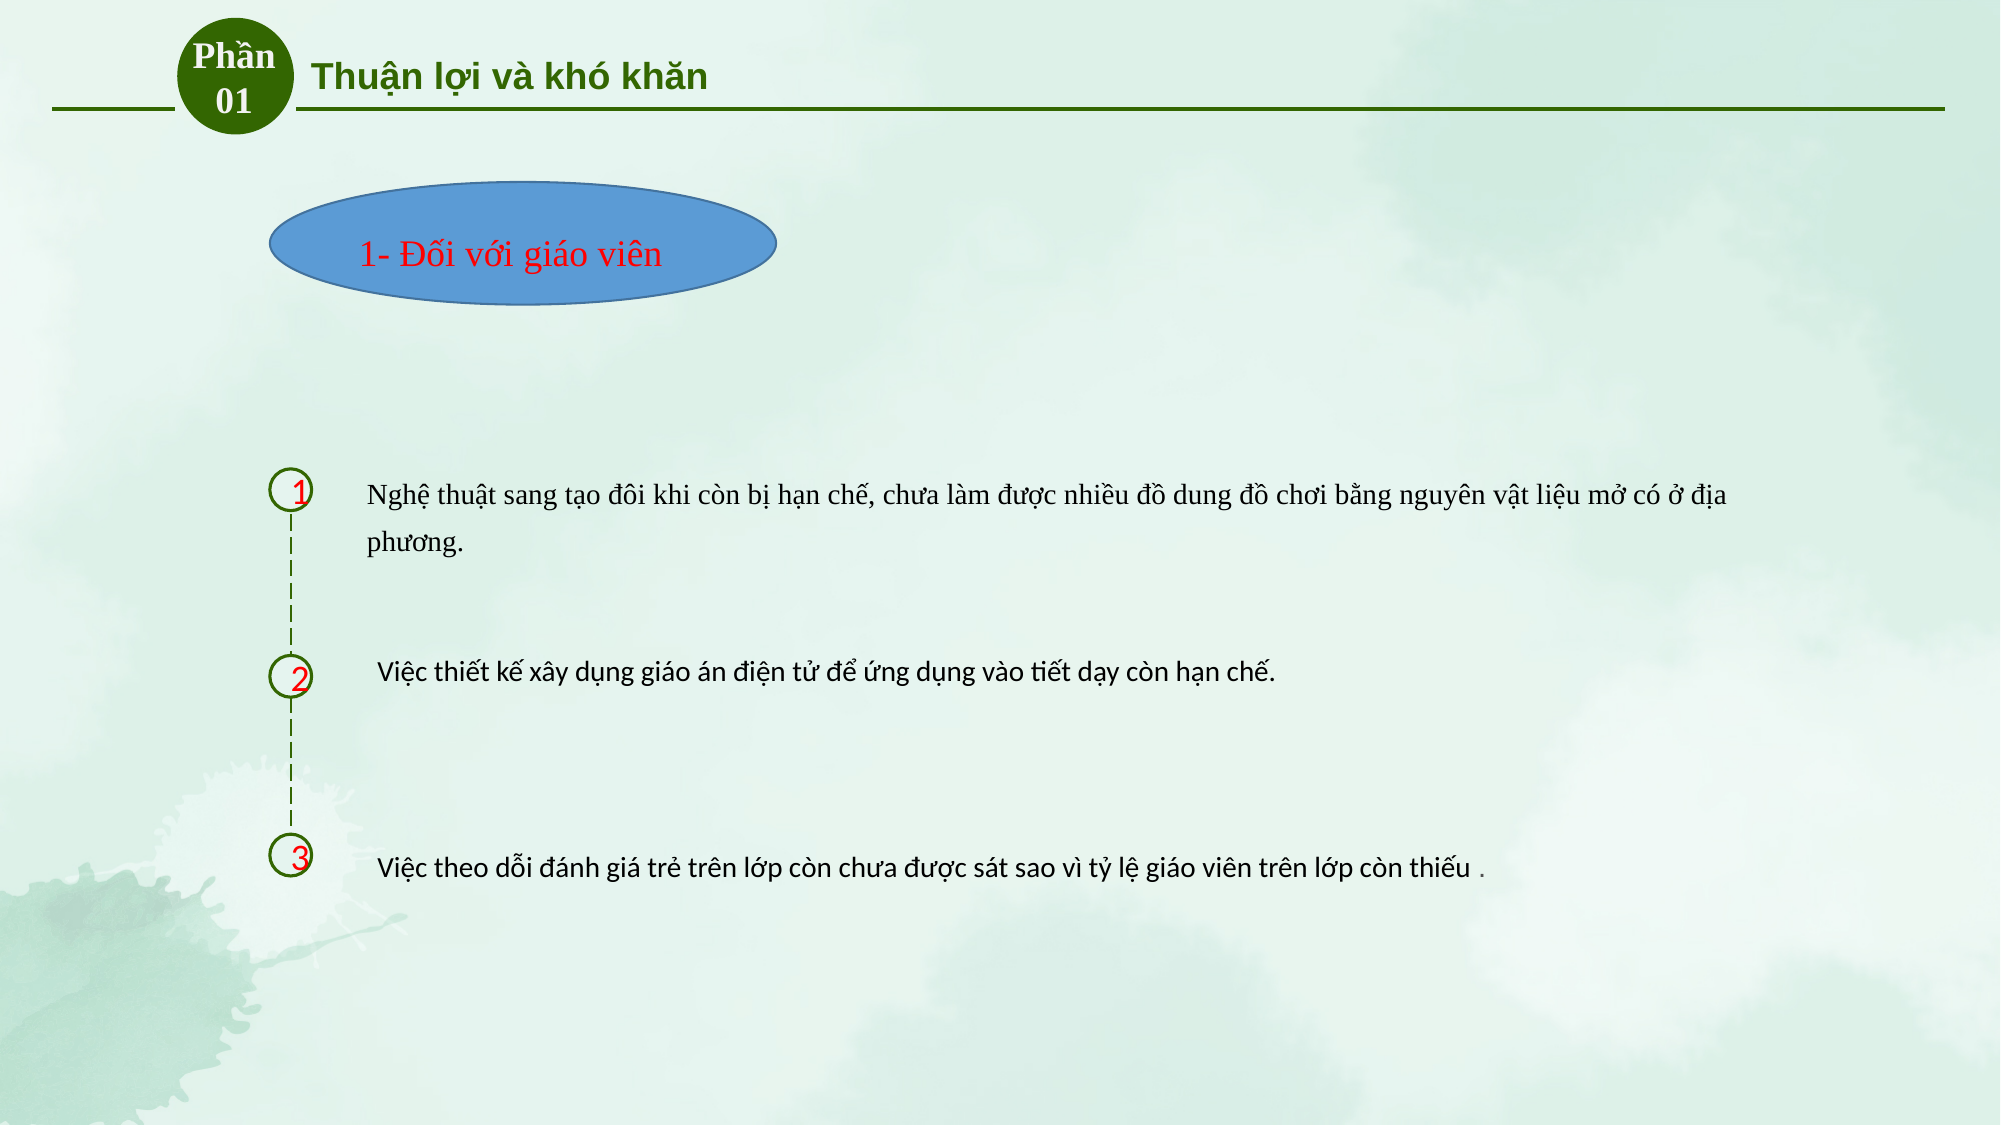

Phần 01
Thuận lợi và khó khăn
1
1- Đối với giáo viên
1
Nghệ thuật sang tạo đôi khi còn bị hạn chế, chưa làm được nhiều đồ dung đồ chơi bằng nguyên vật liệu mở có ở địa phương.
Nghệ thuật sang tạo đôi khi còn bị hạn chế, chưa làm được nhiều đồ dung đồ chơi bằng nguyên vật liệu mở có ở địa phương.
1
Việc thiết kế xây dụng giáo án điện tử để ứng dụng vào tiết dạy còn hạn chế.
2
Việc thiết kế xây dụng giáo án điện tử để ứng dụng vào tiết dạy còn hạn chế.
Việc theo dỗi đánh giá trẻ trên lớp còn chưa được sát sao vì tỷ lệ giáo viên trên lớp còn thiếu .
3
A guy who whispers in your ears, saying ” It’s alright, I’m here.” Holds you when you’re sad, and treasures everything about you. That’s the guy I want to give my heart to.